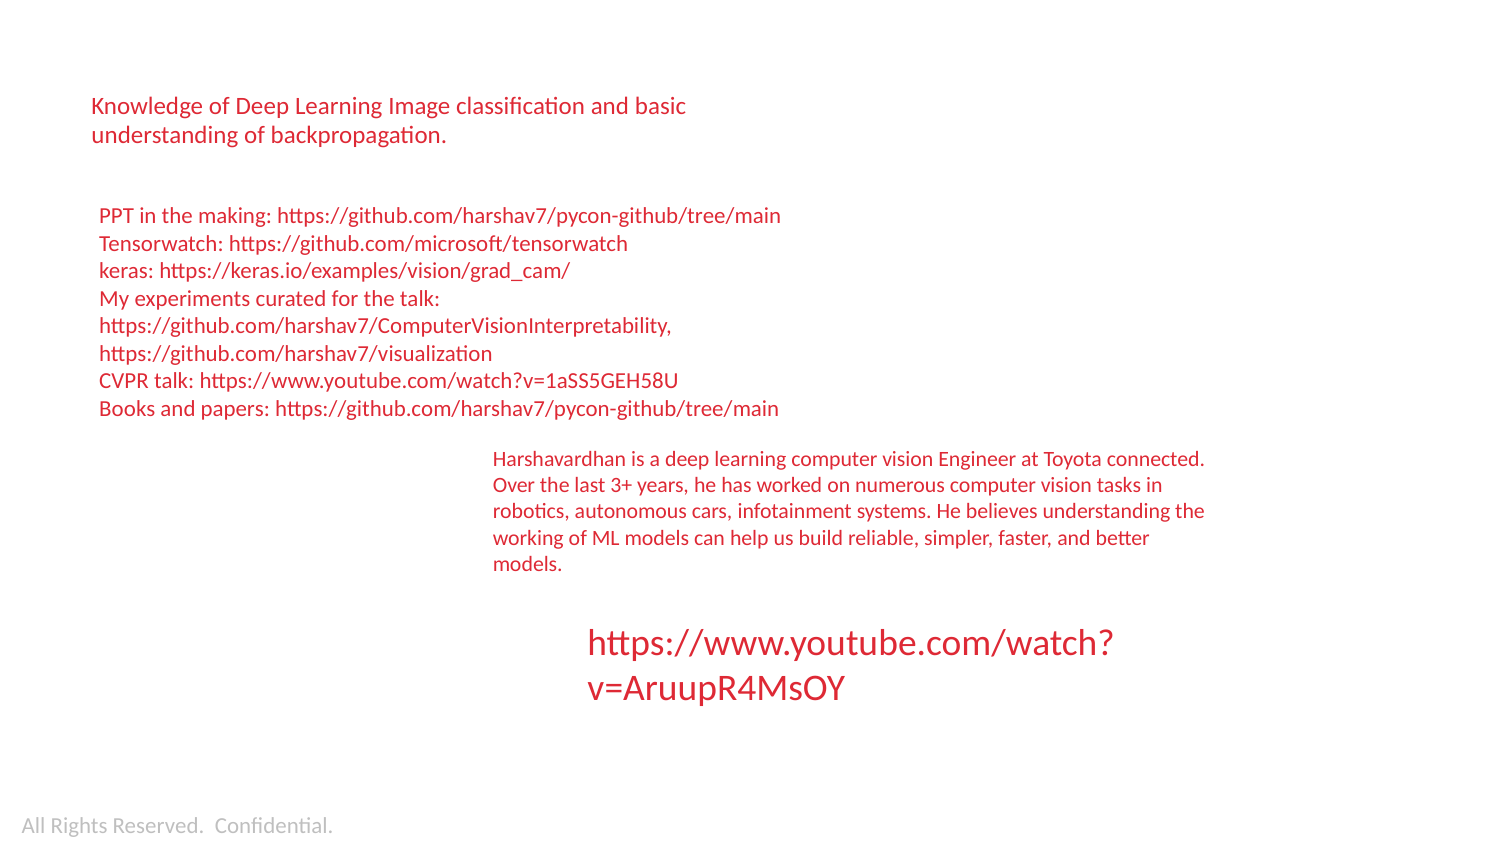

Knowledge of Deep Learning Image classification and basic understanding of backpropagation.
PPT in the making: https://github.com/harshav7/pycon-github/tree/main
Tensorwatch: https://github.com/microsoft/tensorwatch
keras: https://keras.io/examples/vision/grad_cam/
My experiments curated for the talk: https://github.com/harshav7/ComputerVisionInterpretability, https://github.com/harshav7/visualization
CVPR talk: https://www.youtube.com/watch?v=1aSS5GEH58U
Books and papers: https://github.com/harshav7/pycon-github/tree/main
Harshavardhan is a deep learning computer vision Engineer at Toyota connected. Over the last 3+ years, he has worked on numerous computer vision tasks in robotics, autonomous cars, infotainment systems. He believes understanding the working of ML models can help us build reliable, simpler, faster, and better models.
https://www.youtube.com/watch?v=AruupR4MsOY
All Rights Reserved.  Confidential.